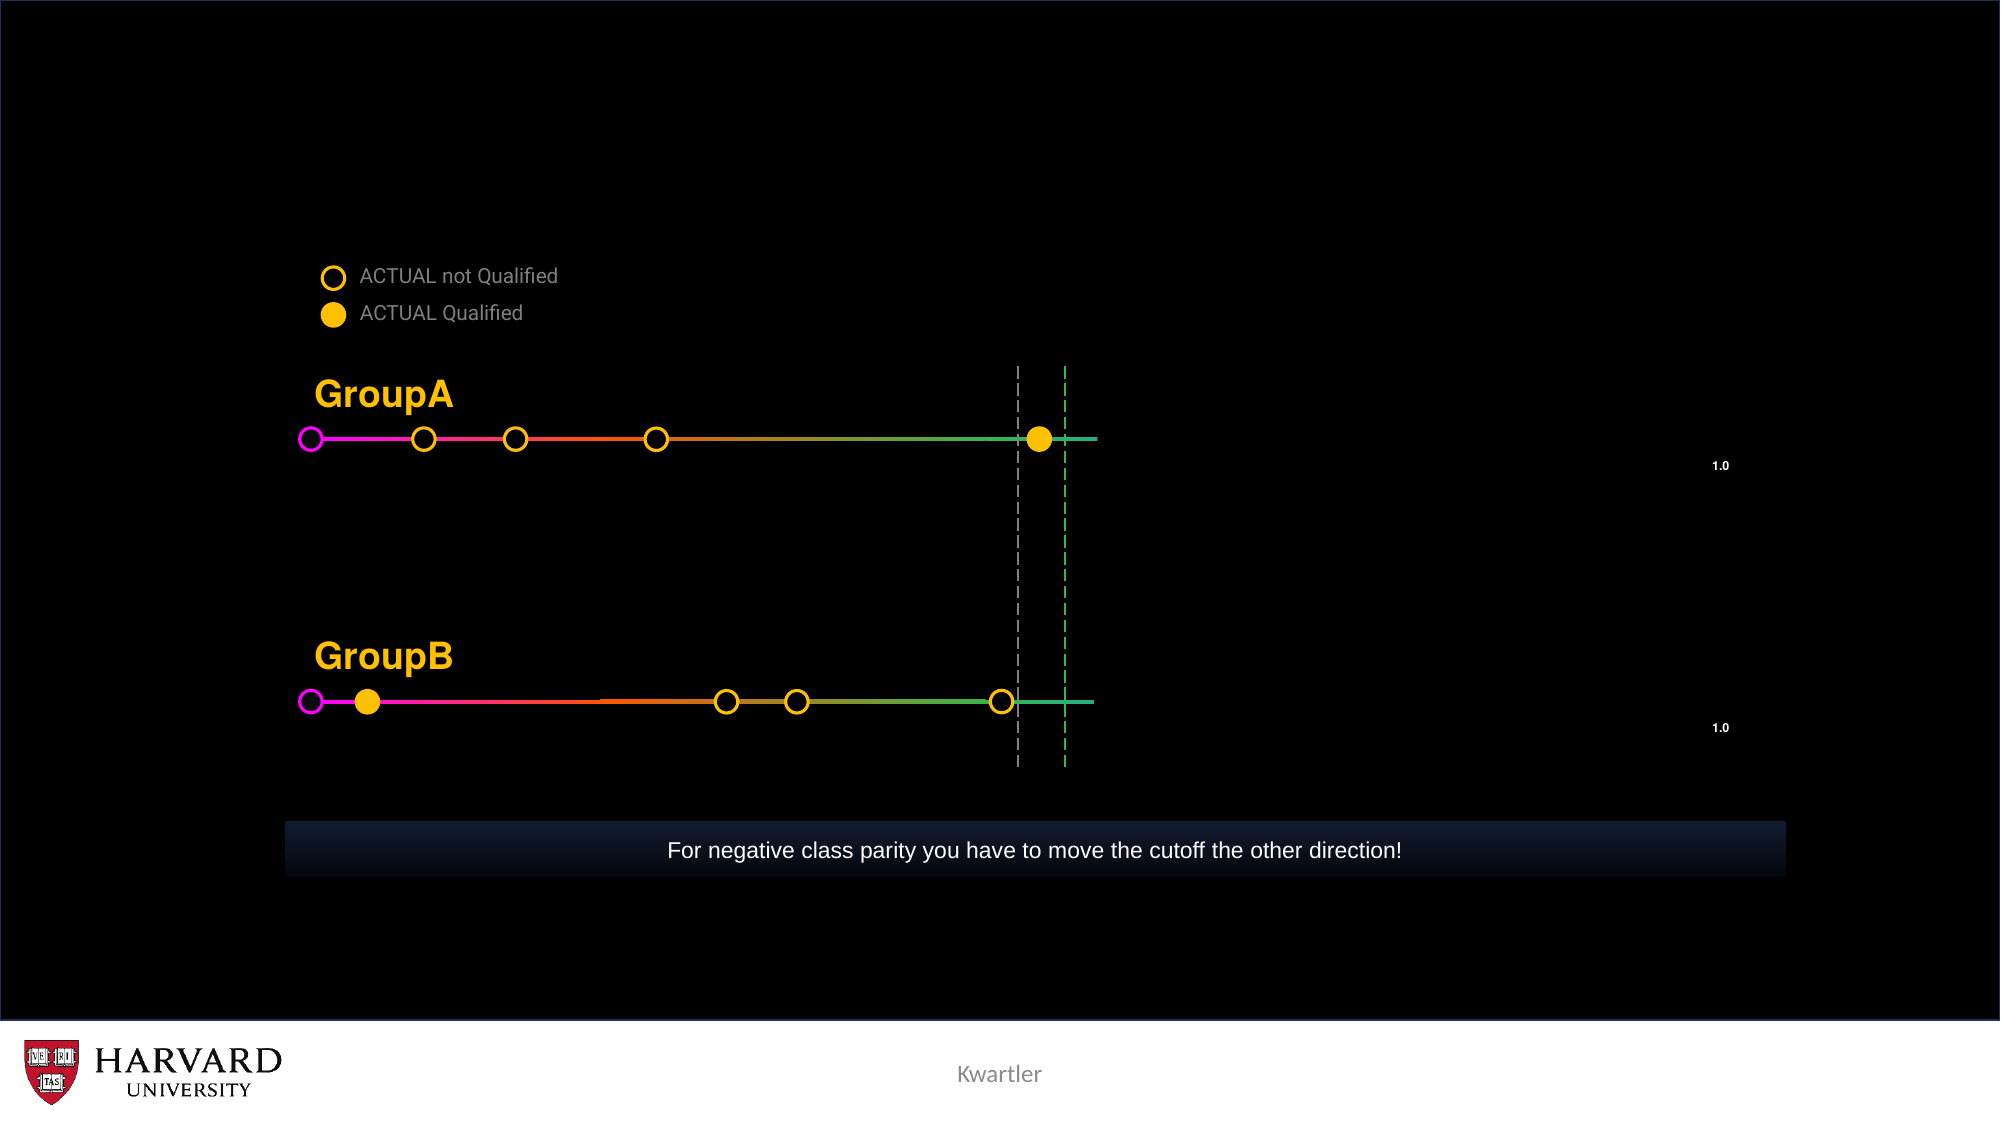

ACTUAL not Qualified

ACTUAL Qualified

GroupA

1.0
GroupB

1.0
For negative class parity you have to move the cutoff the other direction!
Kwartler